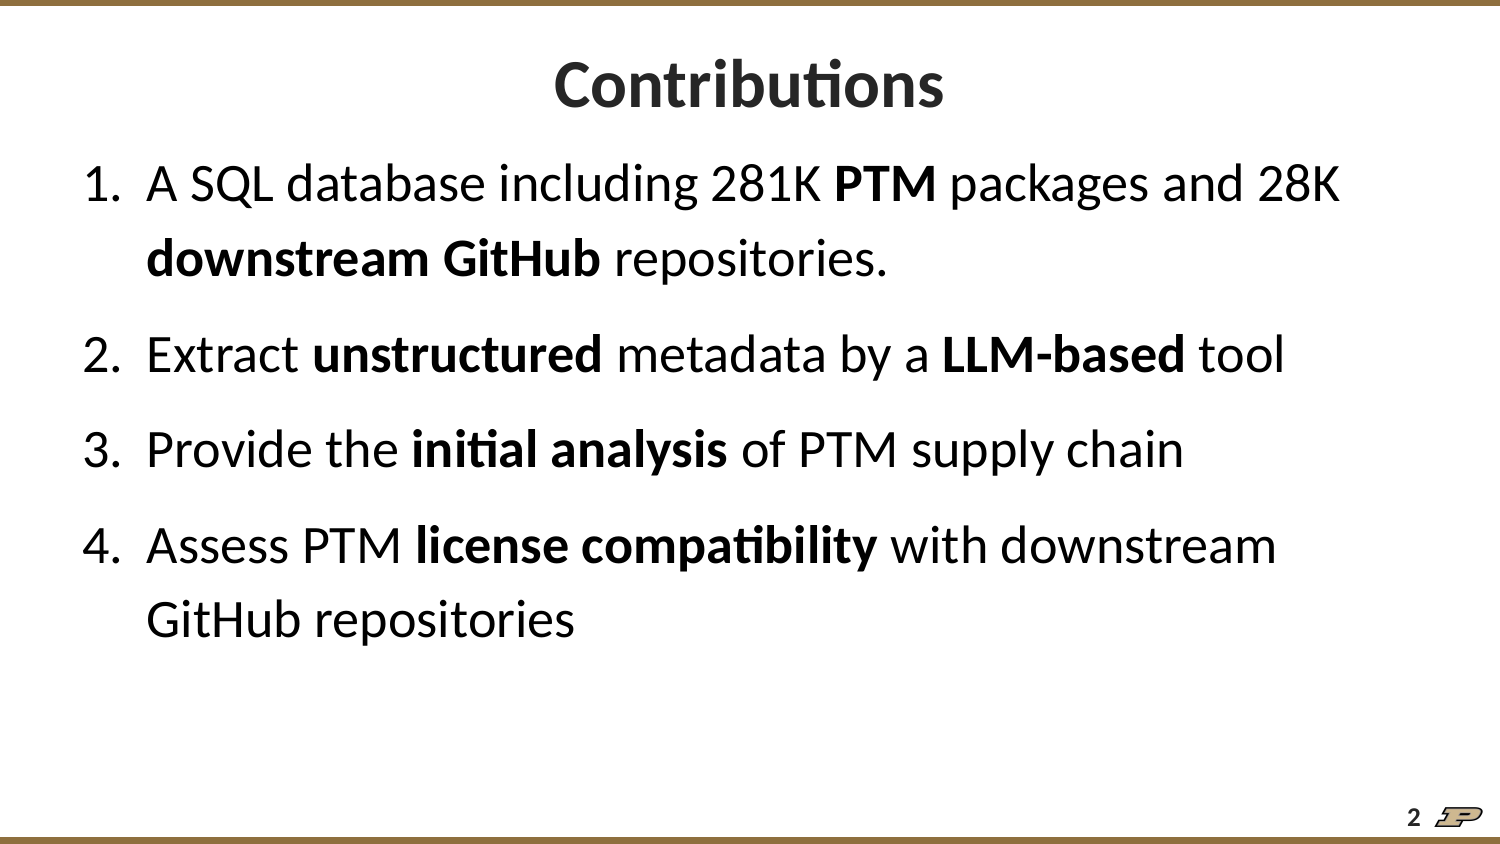

# Contributions

A SQL database including 281K PTM packages and 28K downstream GitHub repositories.
Extract unstructured metadata by a LLM-based tool
Provide the initial analysis of PTM supply chain
Assess PTM license compatibility with downstream GitHub repositories

2